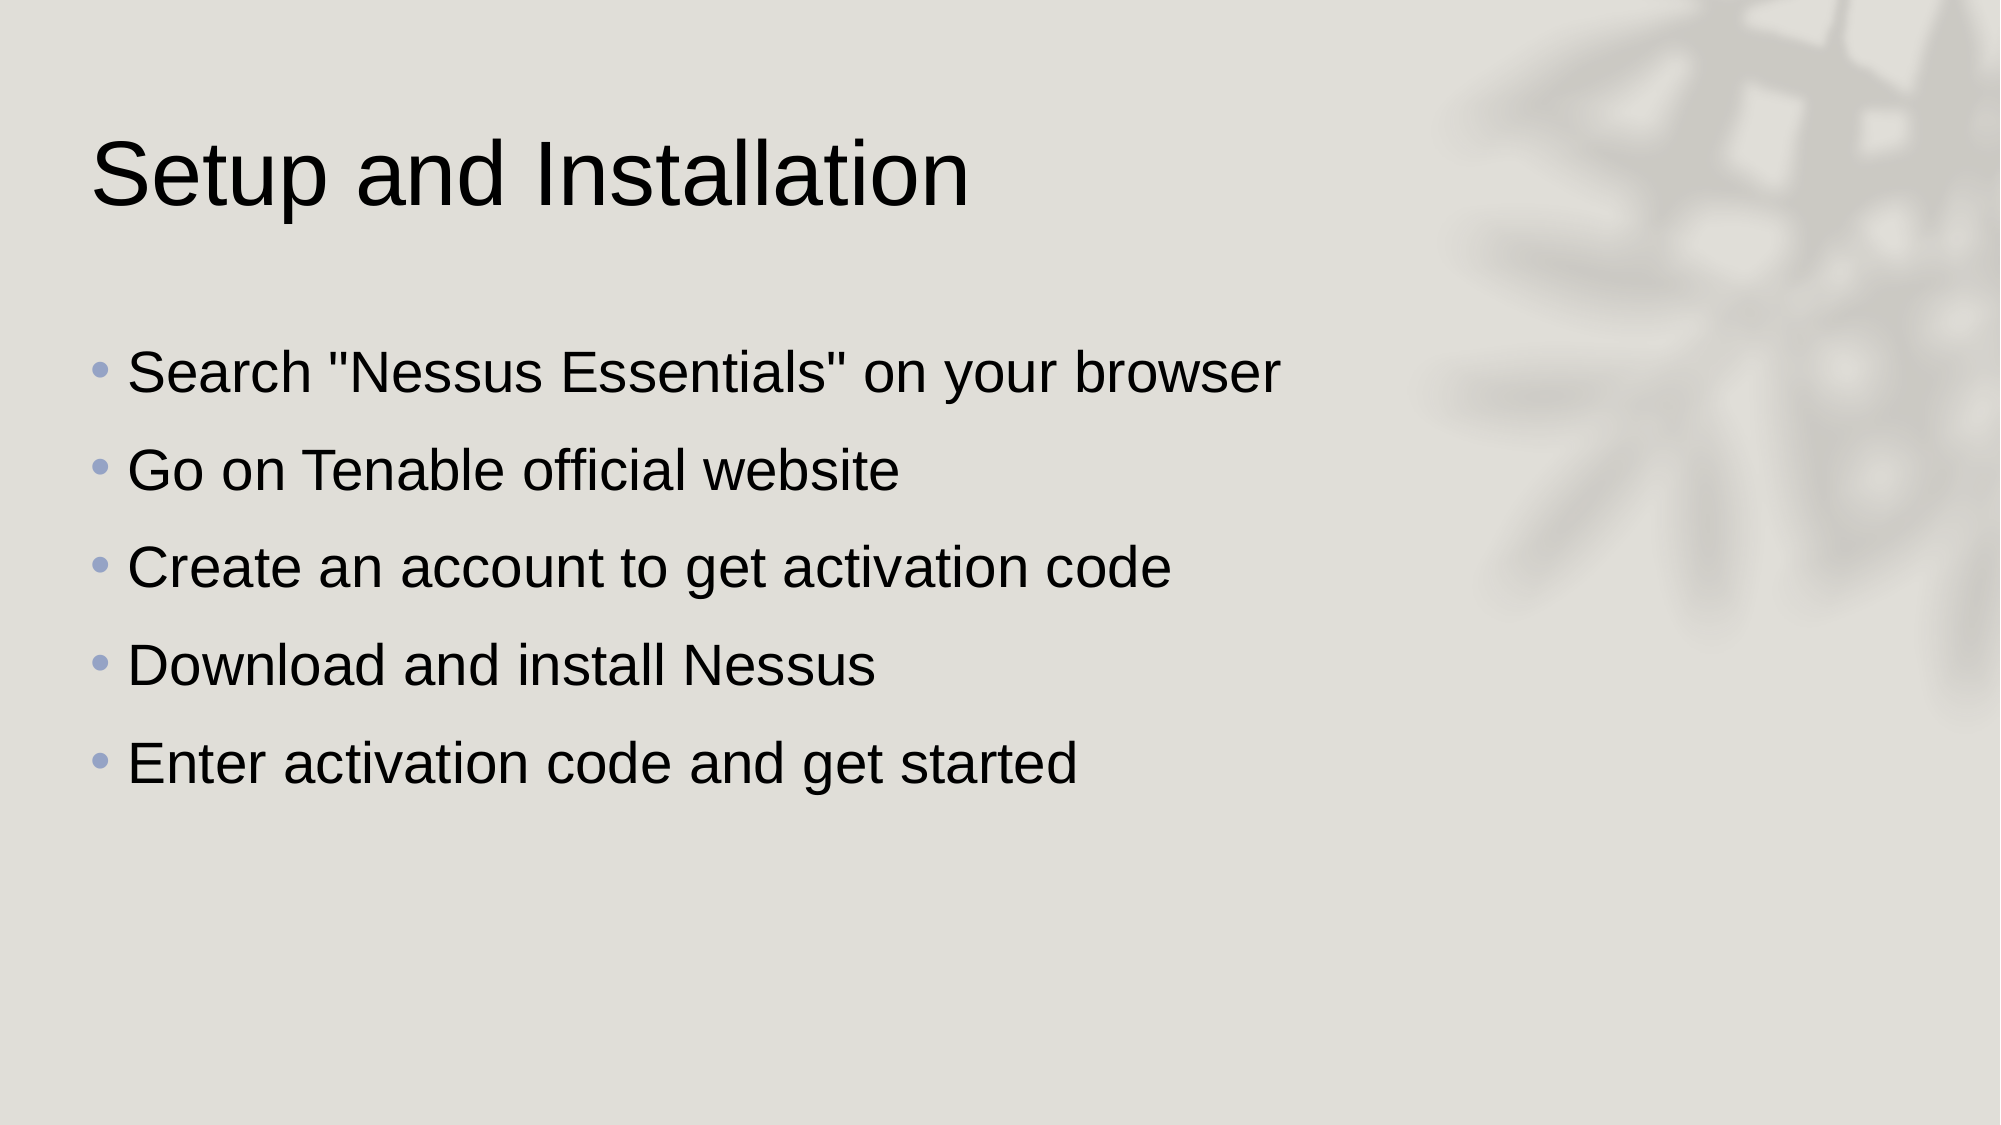

# Setup and Installation
Search "Nessus Essentials" on your browser
Go on Tenable official website
Create an account to get activation code
Download and install Nessus
Enter activation code and get started